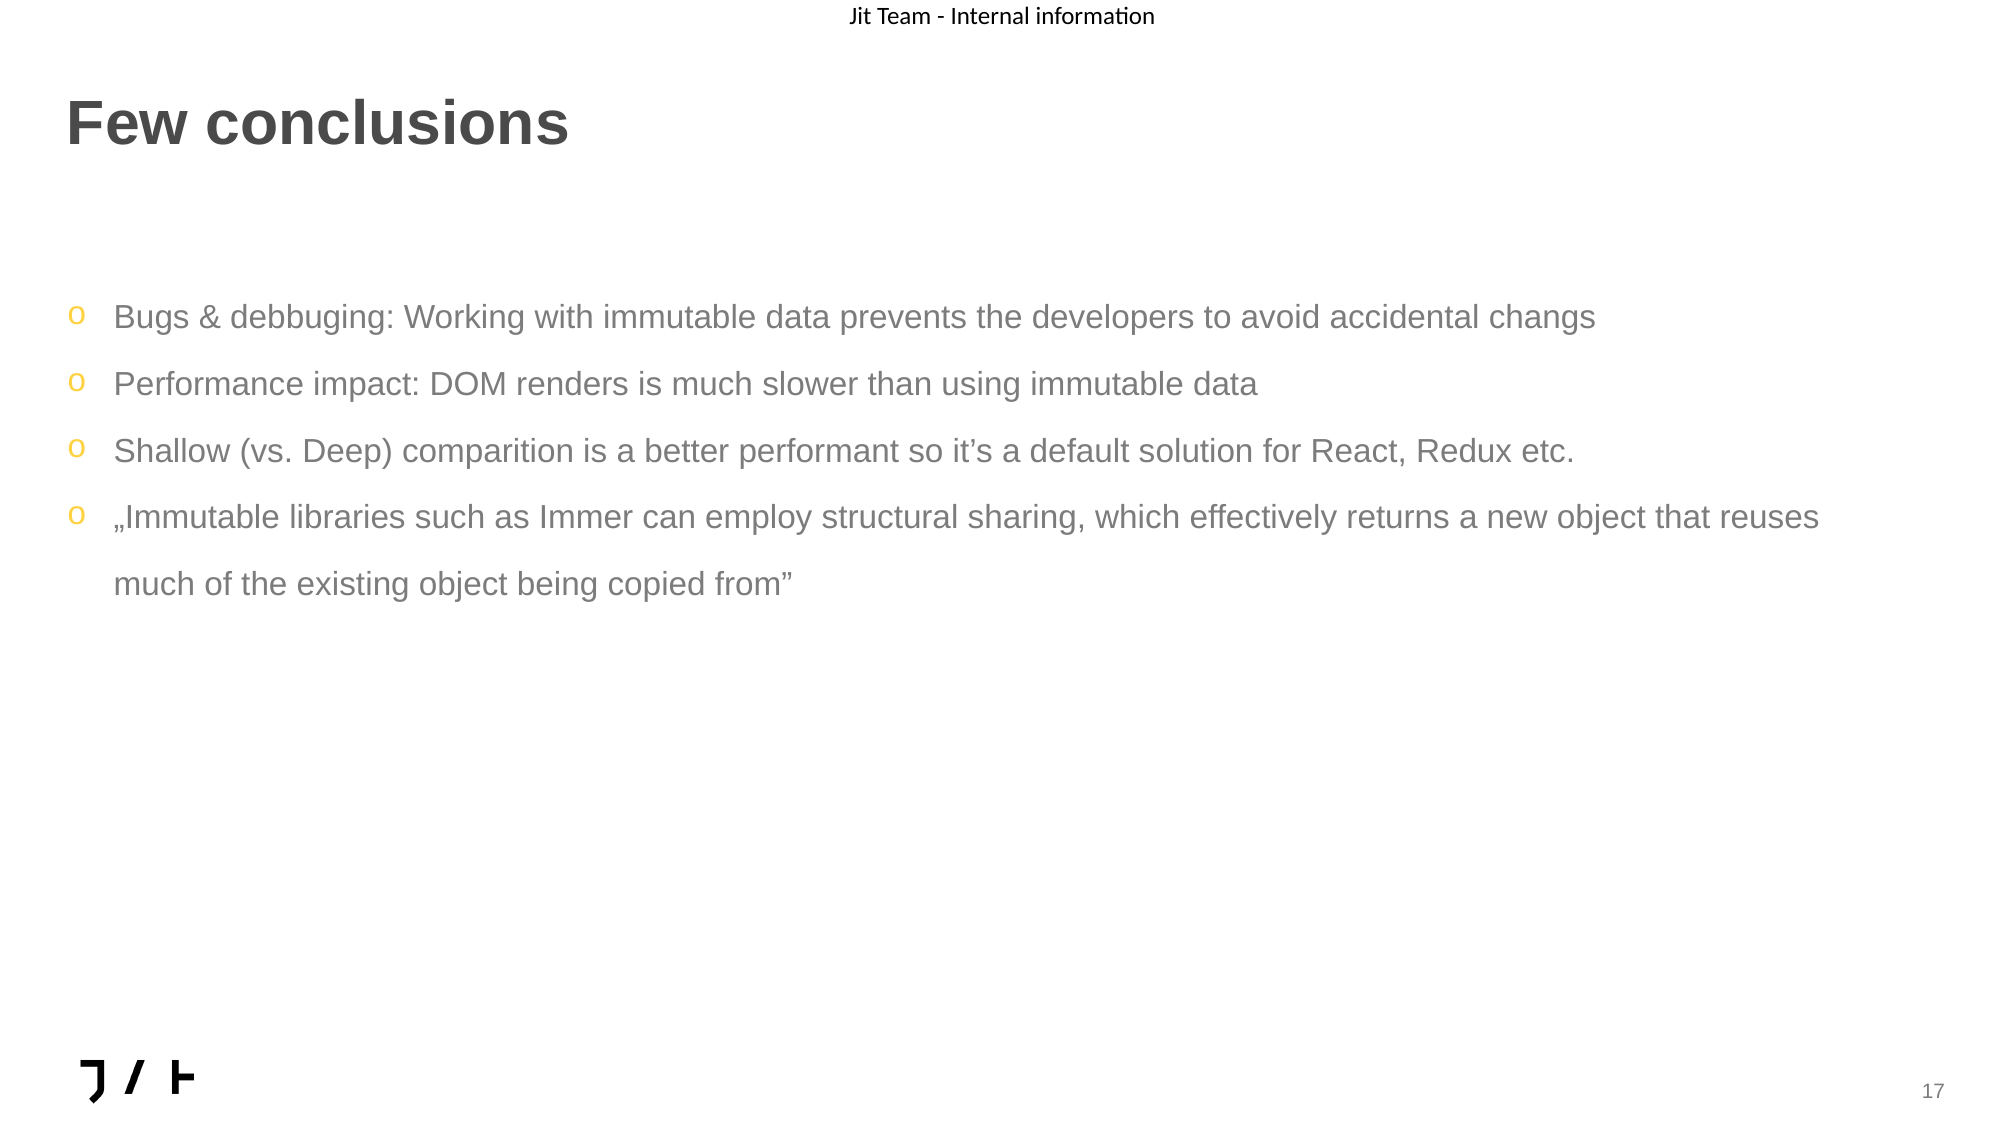

# Few conclusions
Bugs & debbuging: Working with immutable data prevents the developers to avoid accidental changs
Performance impact: DOM renders is much slower than using immutable data
Shallow (vs. Deep) comparition is a better performant so it’s a default solution for React, Redux etc.
„Immutable libraries such as Immer can employ structural sharing, which effectively returns a new object that reuses much of the existing object being copied from”

17